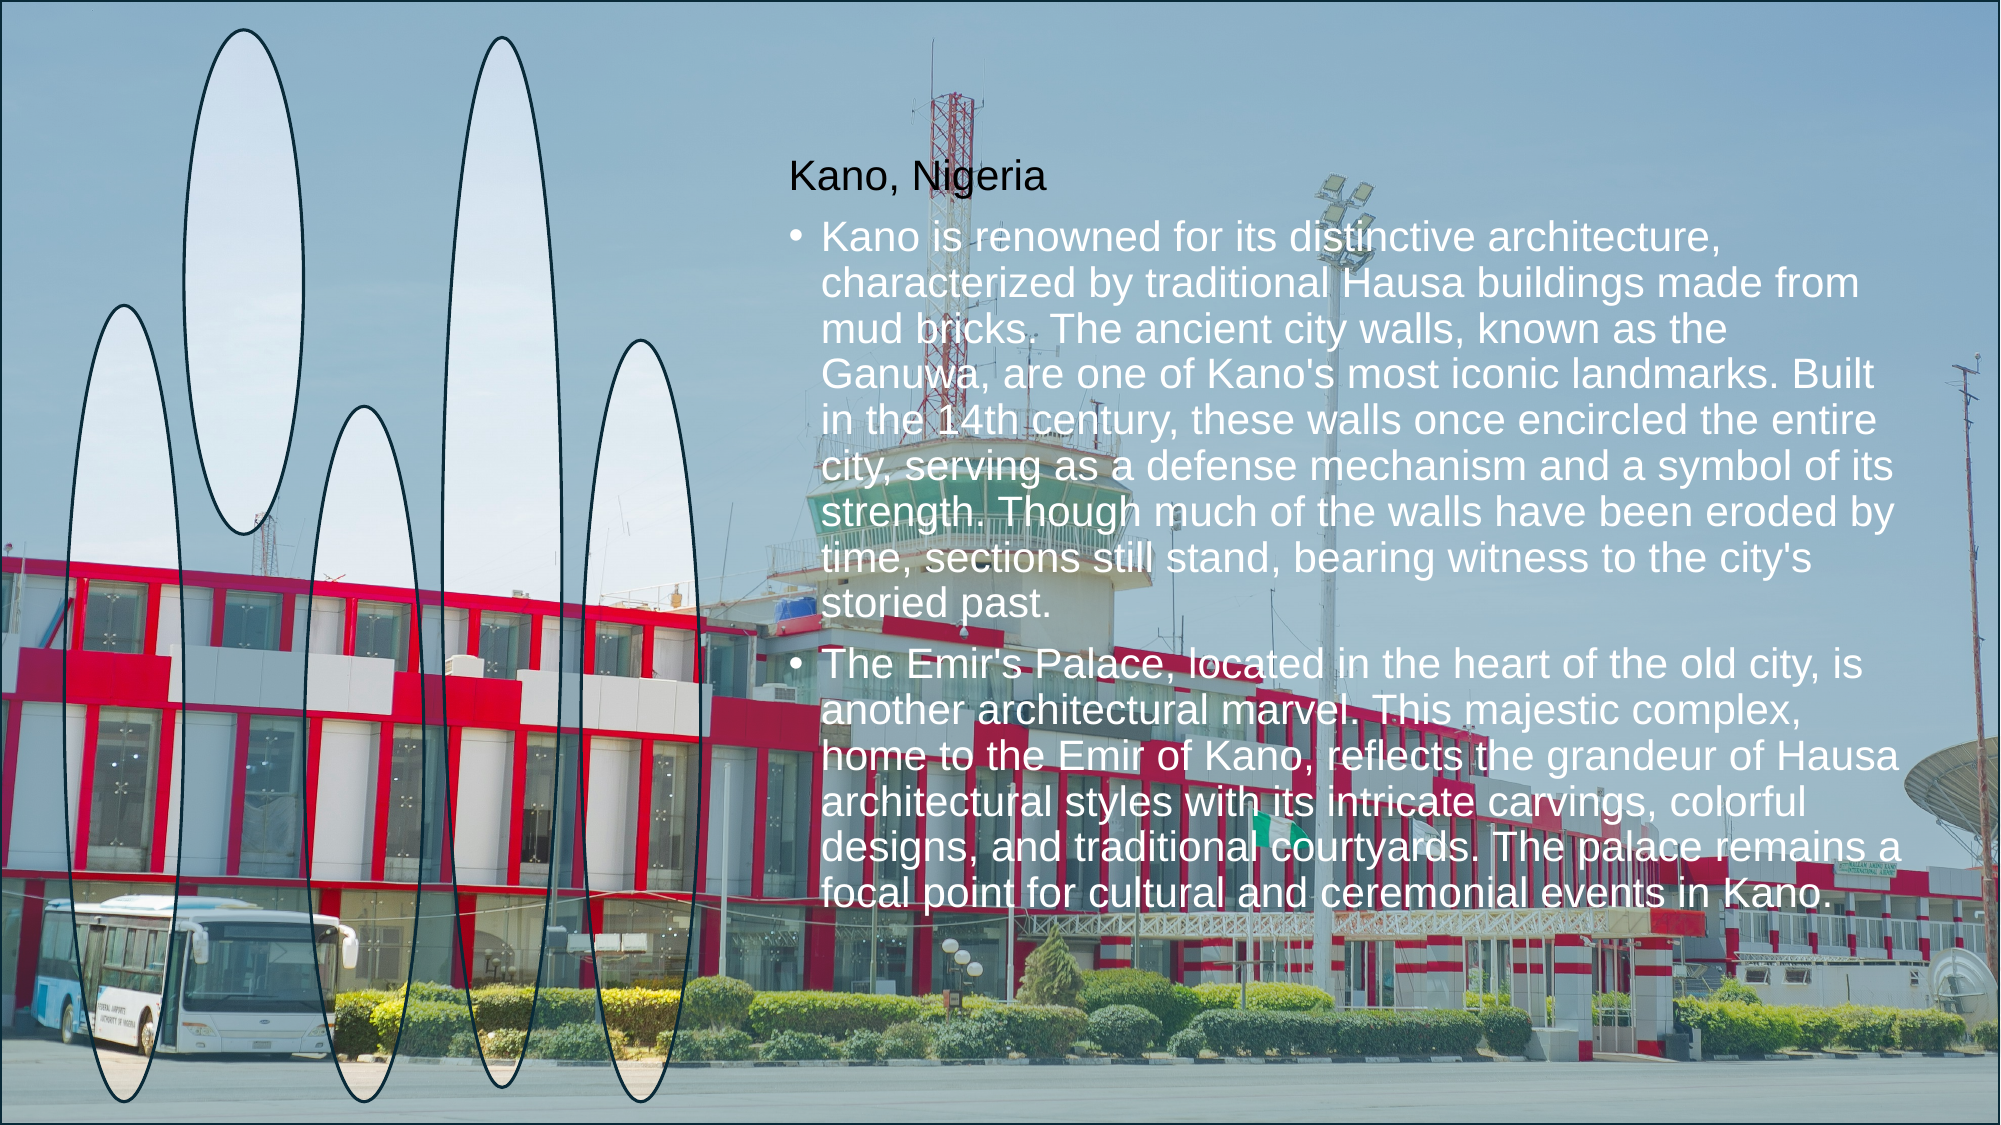

Kano, Nigeria
Kano is renowned for its distinctive architecture, characterized by traditional Hausa buildings made from mud bricks. The ancient city walls, known as the Ganuwa, are one of Kano's most iconic landmarks. Built in the 14th century, these walls once encircled the entire city, serving as a defense mechanism and a symbol of its strength. Though much of the walls have been eroded by time, sections still stand, bearing witness to the city's storied past.
The Emir's Palace, located in the heart of the old city, is another architectural marvel. This majestic complex, home to the Emir of Kano, reflects the grandeur of Hausa architectural styles with its intricate carvings, colorful designs, and traditional courtyards. The palace remains a focal point for cultural and ceremonial events in Kano.